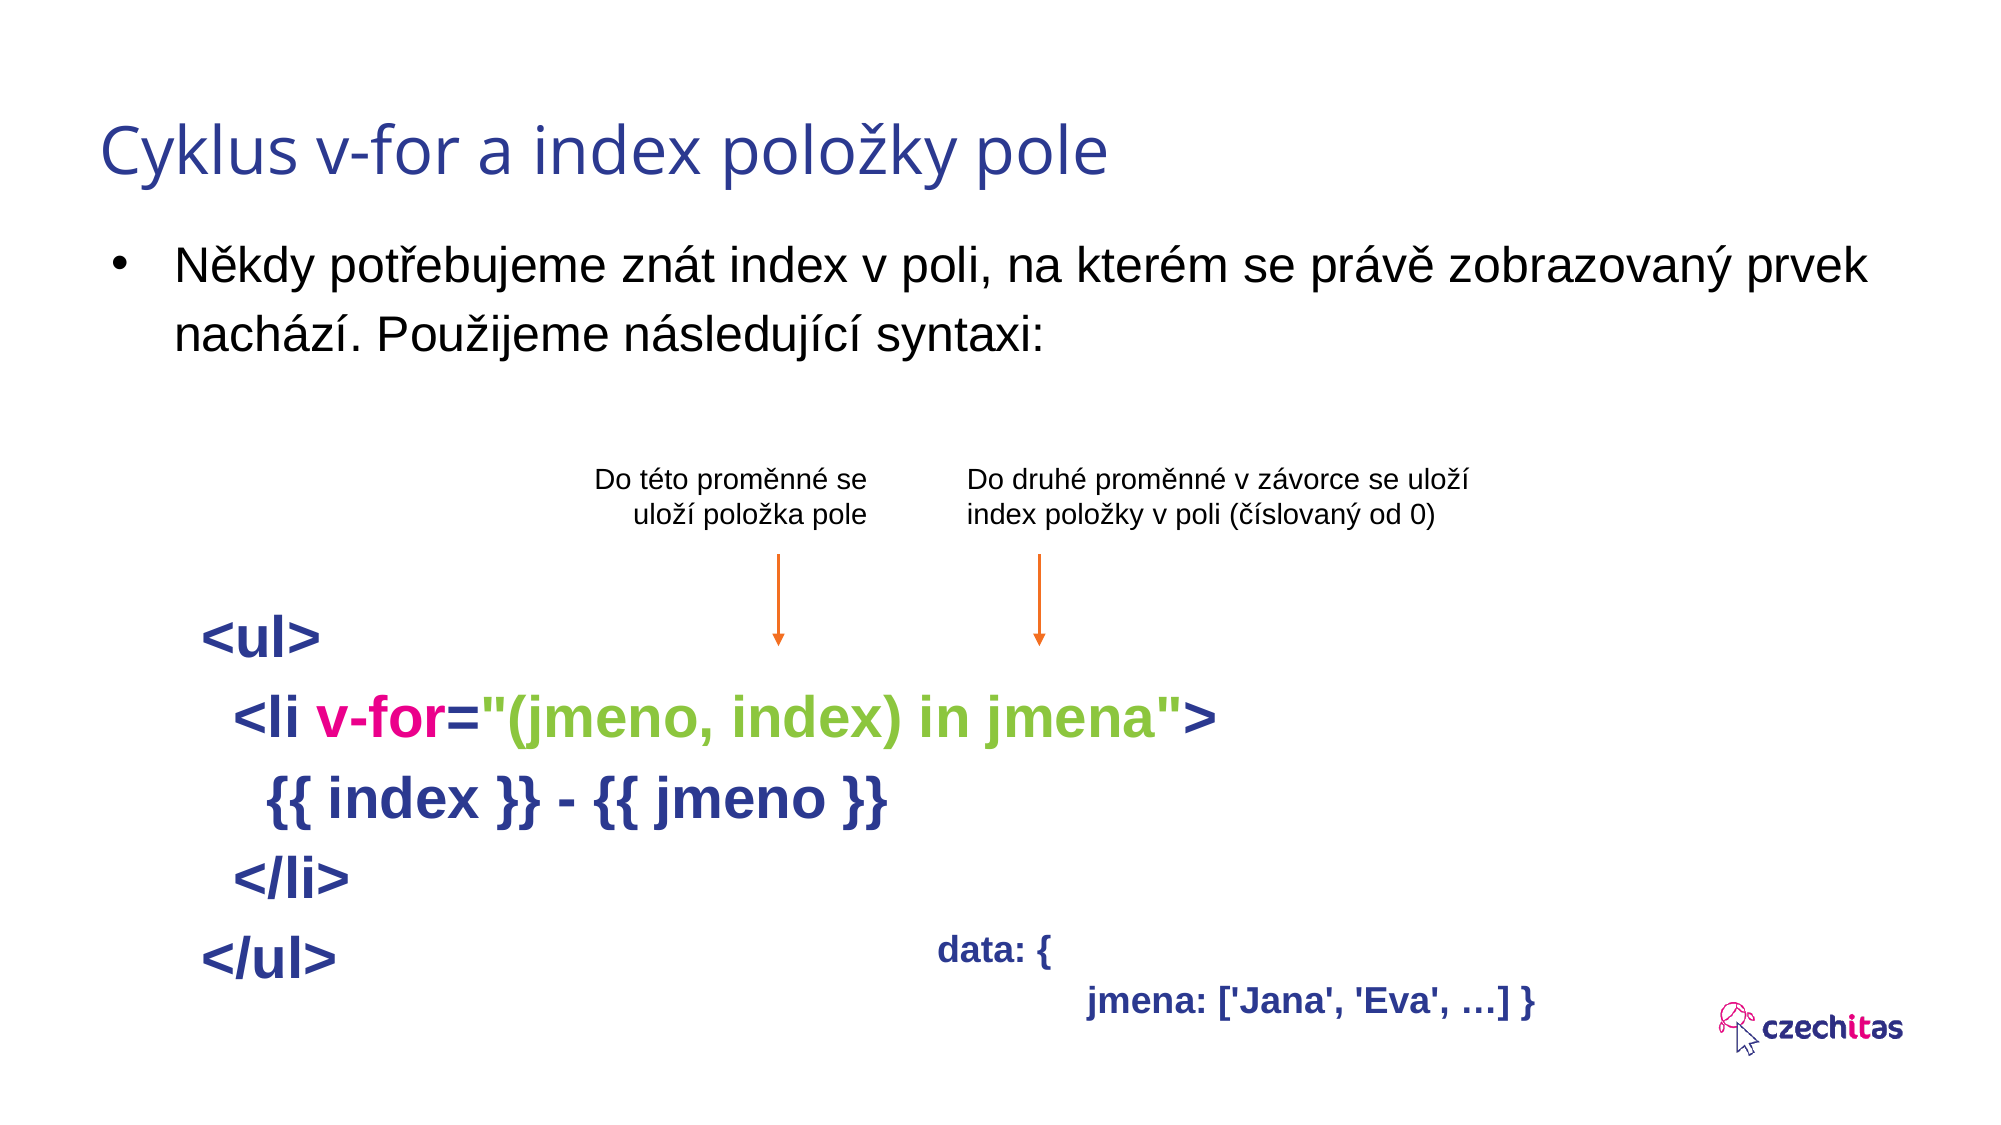

# Cyklus v-for a index položky pole
Někdy potřebujeme znát index v poli, na kterém se právě zobrazovaný prvek nachází. Použijeme následující syntaxi:
Do této proměnné se uloží položka pole
Do druhé proměnné v závorce se uloží index položky v poli (číslovaný od 0)
<ul>
  <li v-for="(jmeno, index) in jmena">
    {{ index }} - {{ jmeno }}
  </li>
</ul>
data: {
	jmena: ['Jana', 'Eva', …] }